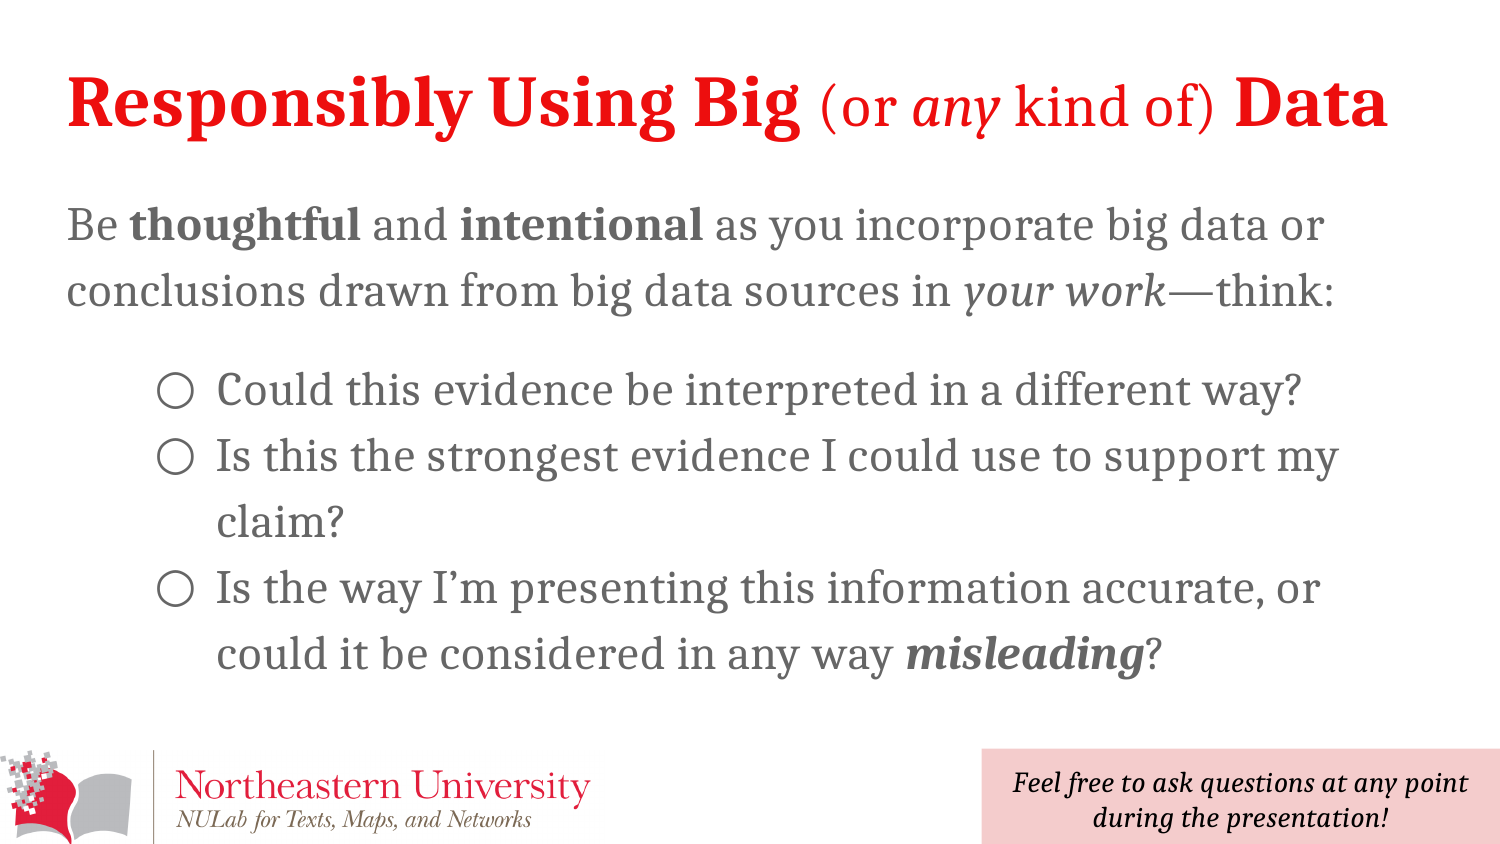

# Responsibly Using Big (or any kind of) Data
Be thoughtful and intentional as you incorporate big data or conclusions drawn from big data sources in your work—think:
Could this evidence be interpreted in a different way?
Is this the strongest evidence I could use to support my claim?
Is the way I’m presenting this information accurate, or could it be considered in any way misleading?